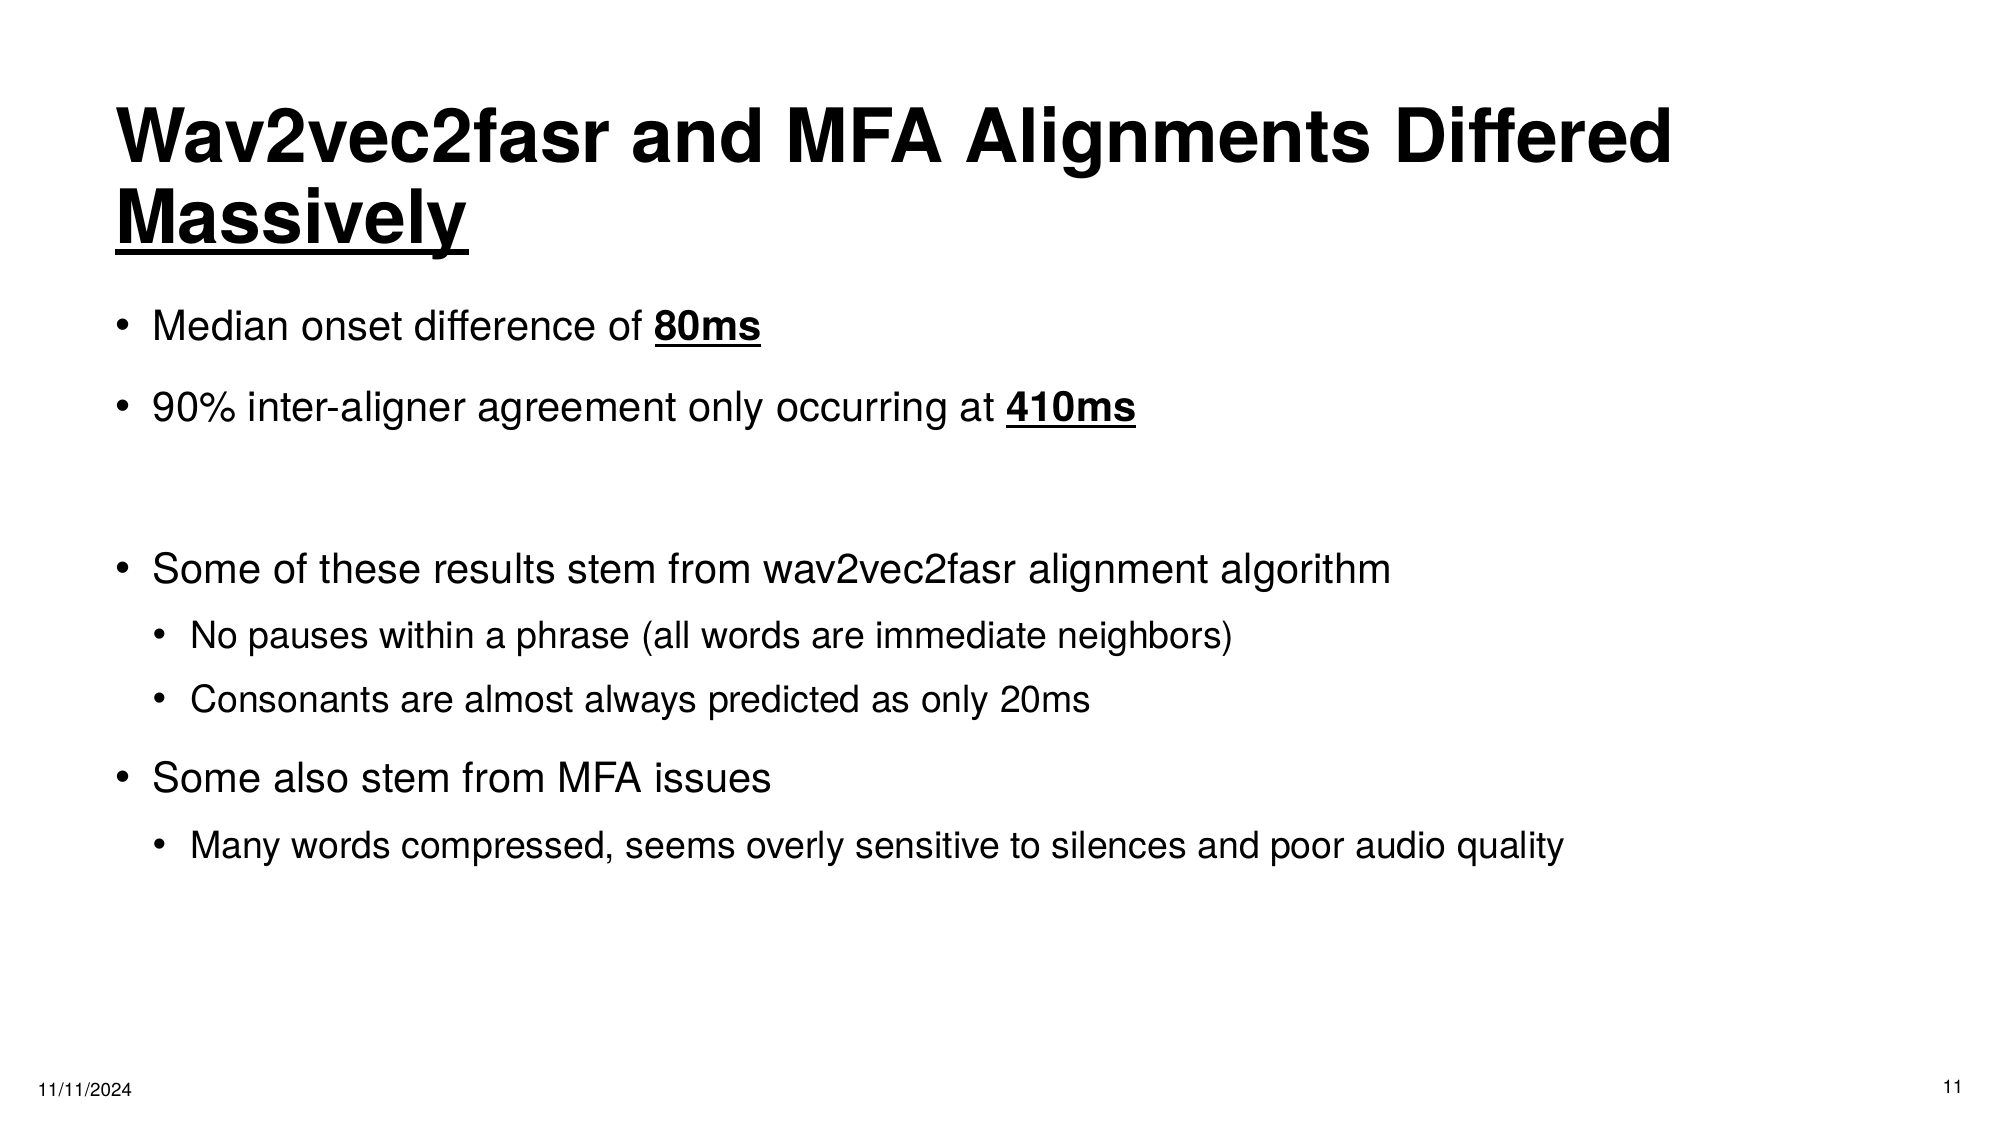

# Wav2vec2fasr and MFA Alignments Differed Massively
Median onset difference of 80ms
90% inter-aligner agreement only occurring at 410ms

Some of these results stem from wav2vec2fasr alignment algorithm
No pauses within a phrase (all words are immediate neighbors)
Consonants are almost always predicted as only 20ms
Some also stem from MFA issues
Many words compressed, seems overly sensitive to silences and poor audio quality

11/11/2024

11